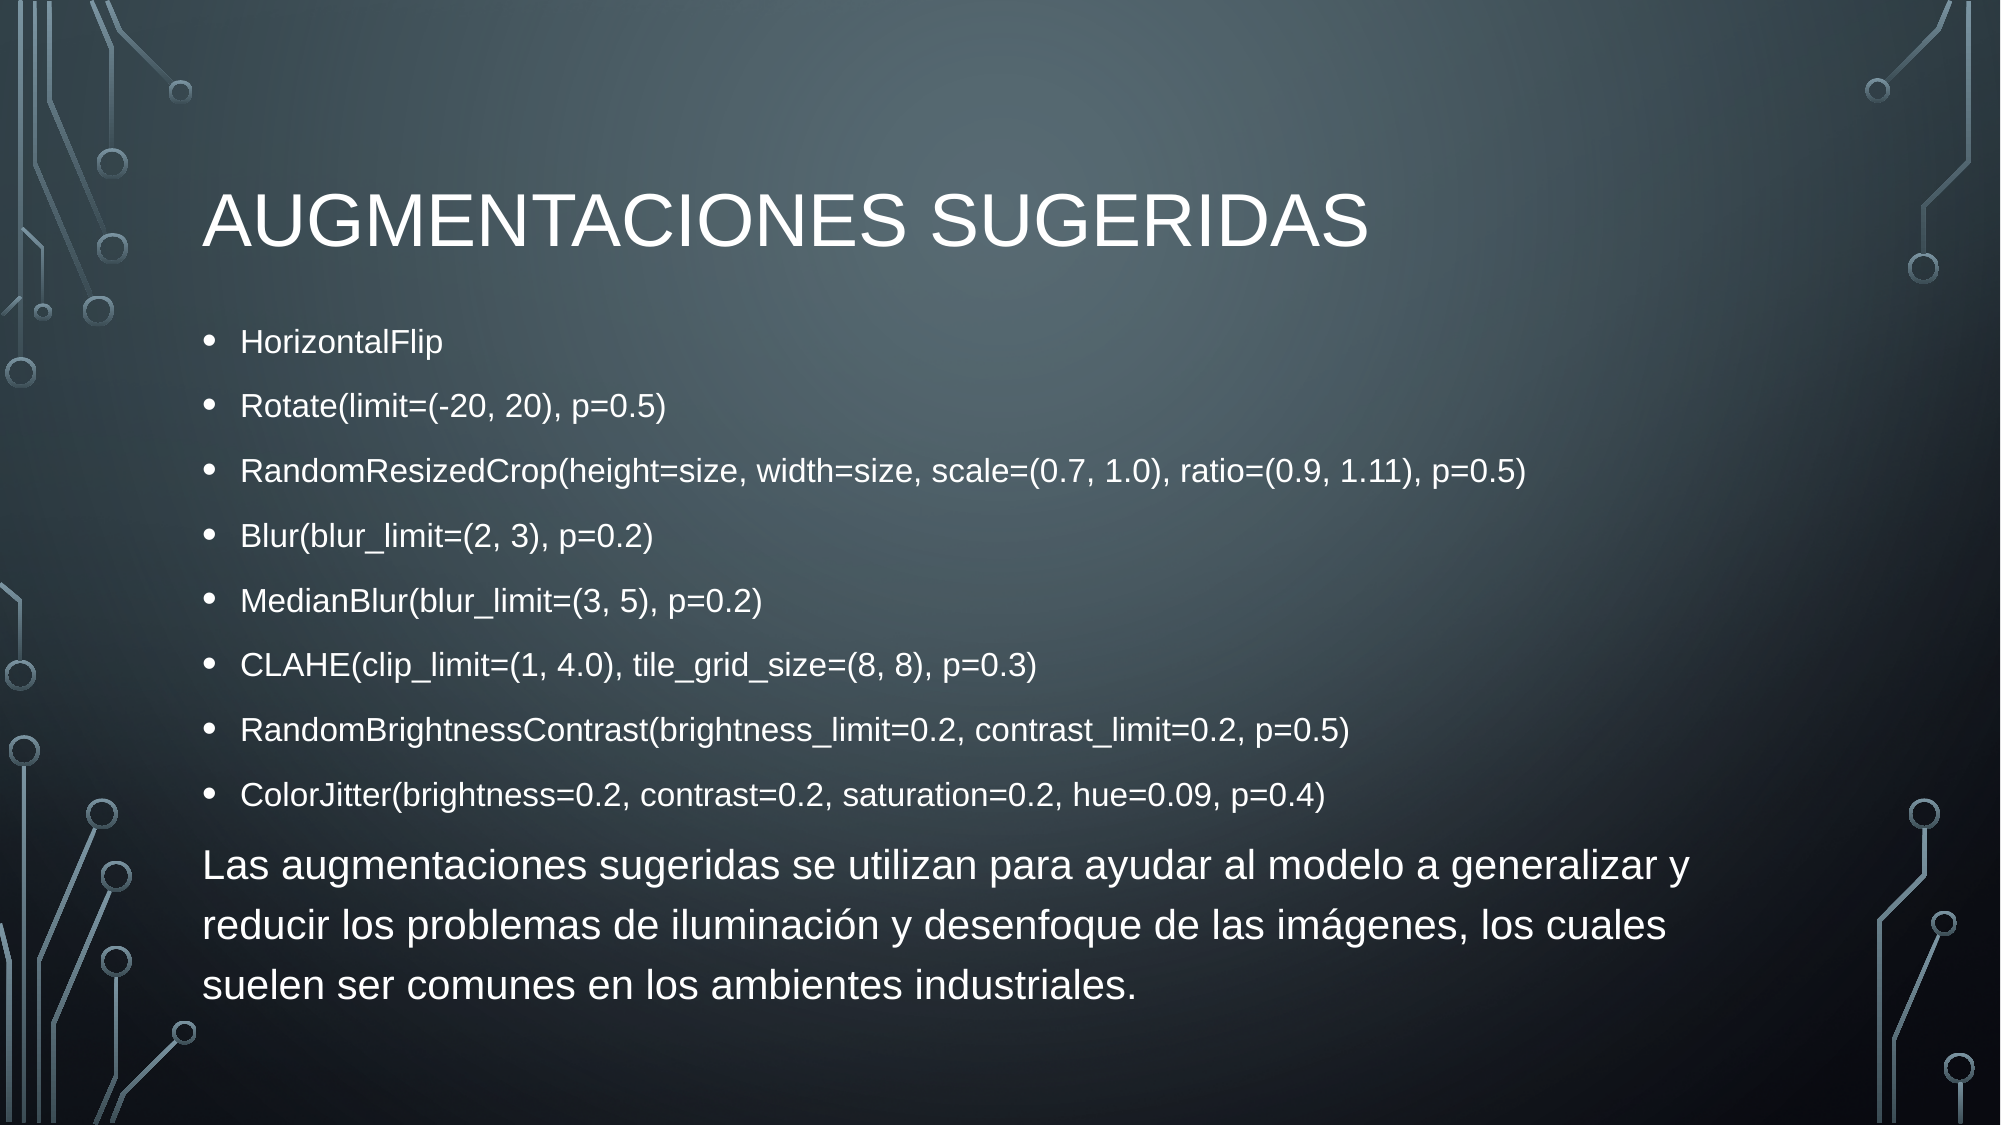

# auGmentaCIONES SUGERIDAS
HorizontalFlip
Rotate(limit=(-20, 20), p=0.5)
RandomResizedCrop(height=size, width=size, scale=(0.7, 1.0), ratio=(0.9, 1.11), p=0.5)
Blur(blur_limit=(2, 3), p=0.2)
MedianBlur(blur_limit=(3, 5), p=0.2)
CLAHE(clip_limit=(1, 4.0), tile_grid_size=(8, 8), p=0.3)
RandomBrightnessContrast(brightness_limit=0.2, contrast_limit=0.2, p=0.5)
ColorJitter(brightness=0.2, contrast=0.2, saturation=0.2, hue=0.09, p=0.4)
Las augmentaciones sugeridas se utilizan para ayudar al modelo a generalizar y reducir los problemas de iluminación y desenfoque de las imágenes, los cuales suelen ser comunes en los ambientes industriales.